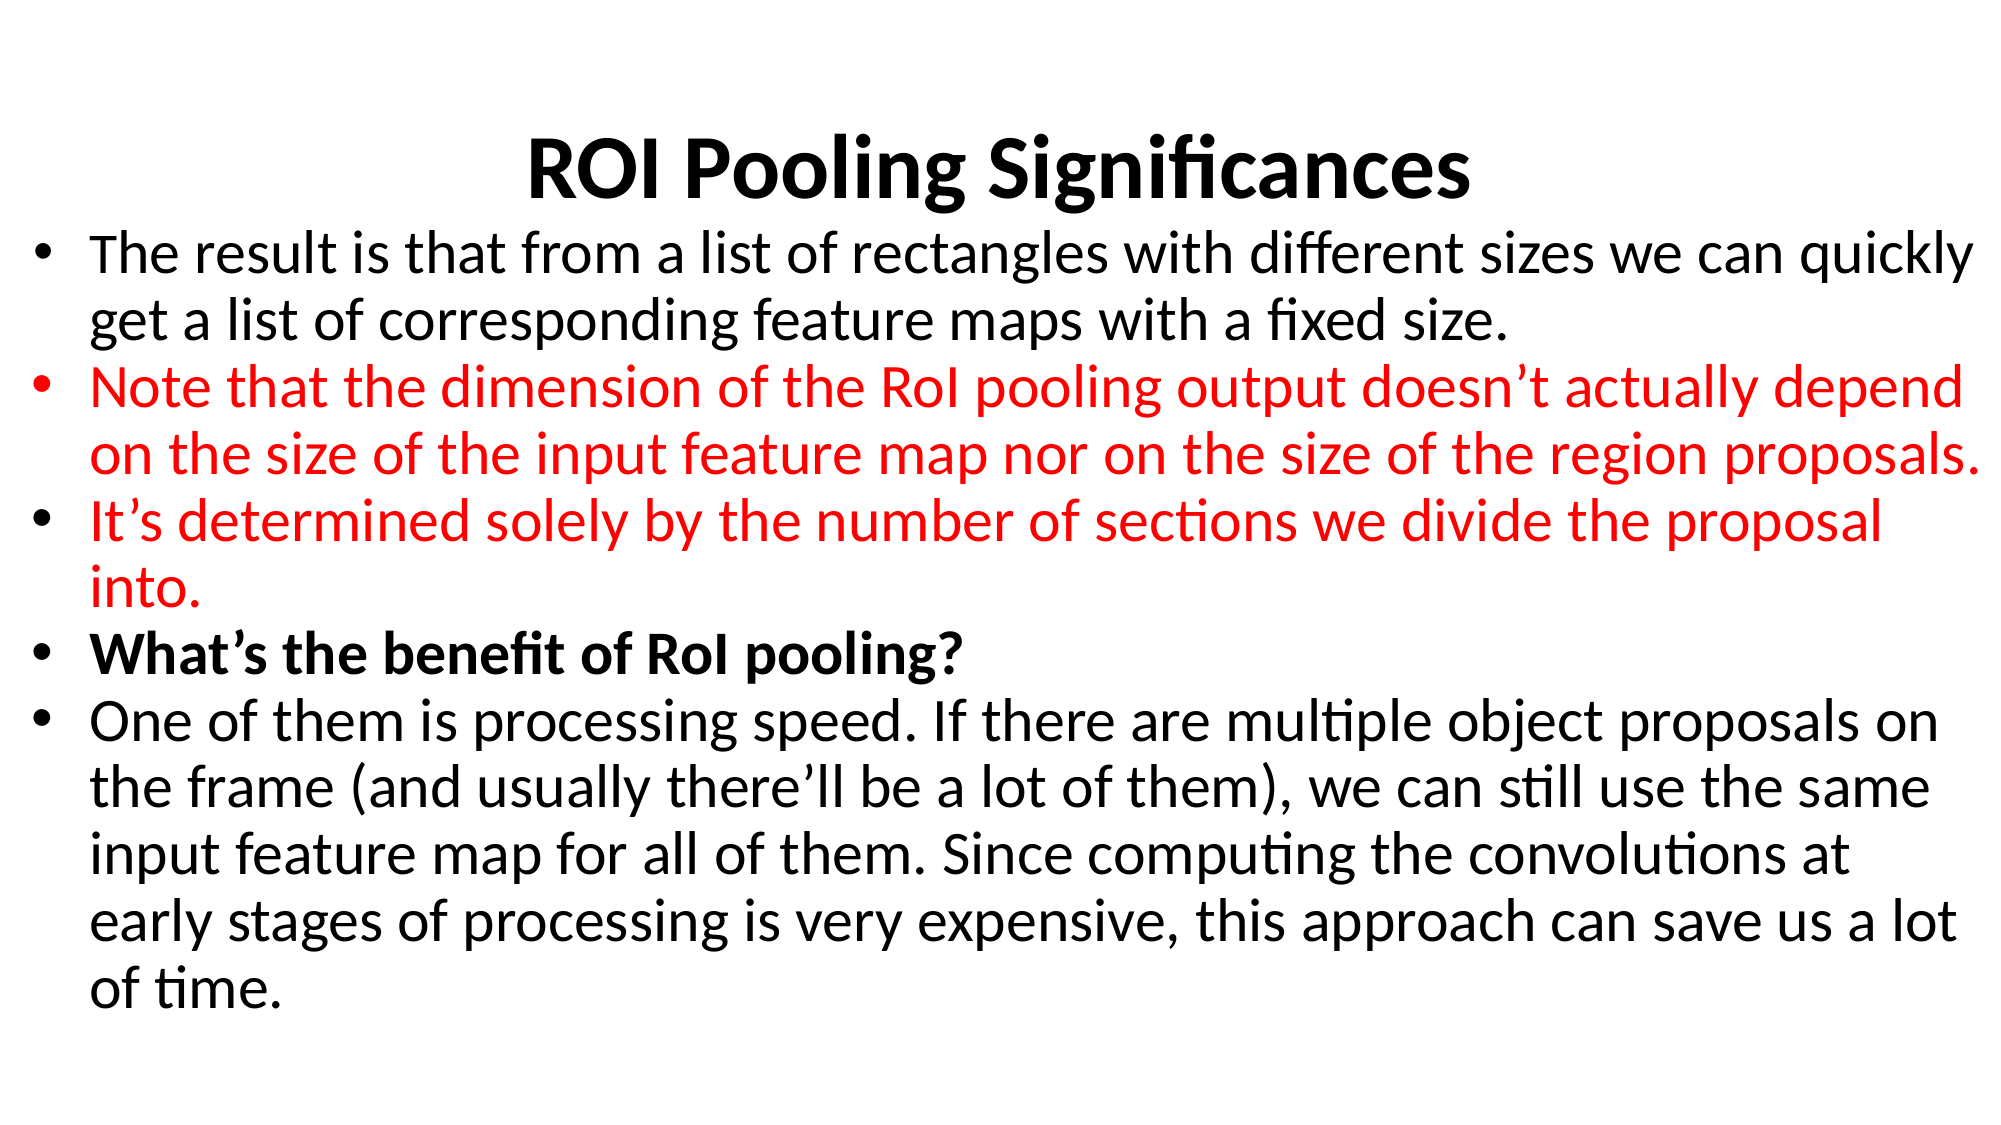

# ROI Pooling Significances
The result is that from a list of rectangles with different sizes we can quickly get a list of corresponding feature maps with a fixed size.
Note that the dimension of the RoI pooling output doesn’t actually depend on the size of the input feature map nor on the size of the region proposals.
It’s determined solely by the number of sections we divide the proposal into.
What’s the benefit of RoI pooling?
One of them is processing speed. If there are multiple object proposals on the frame (and usually there’ll be a lot of them), we can still use the same input feature map for all of them. Since computing the convolutions at early stages of processing is very expensive, this approach can save us a lot of time.